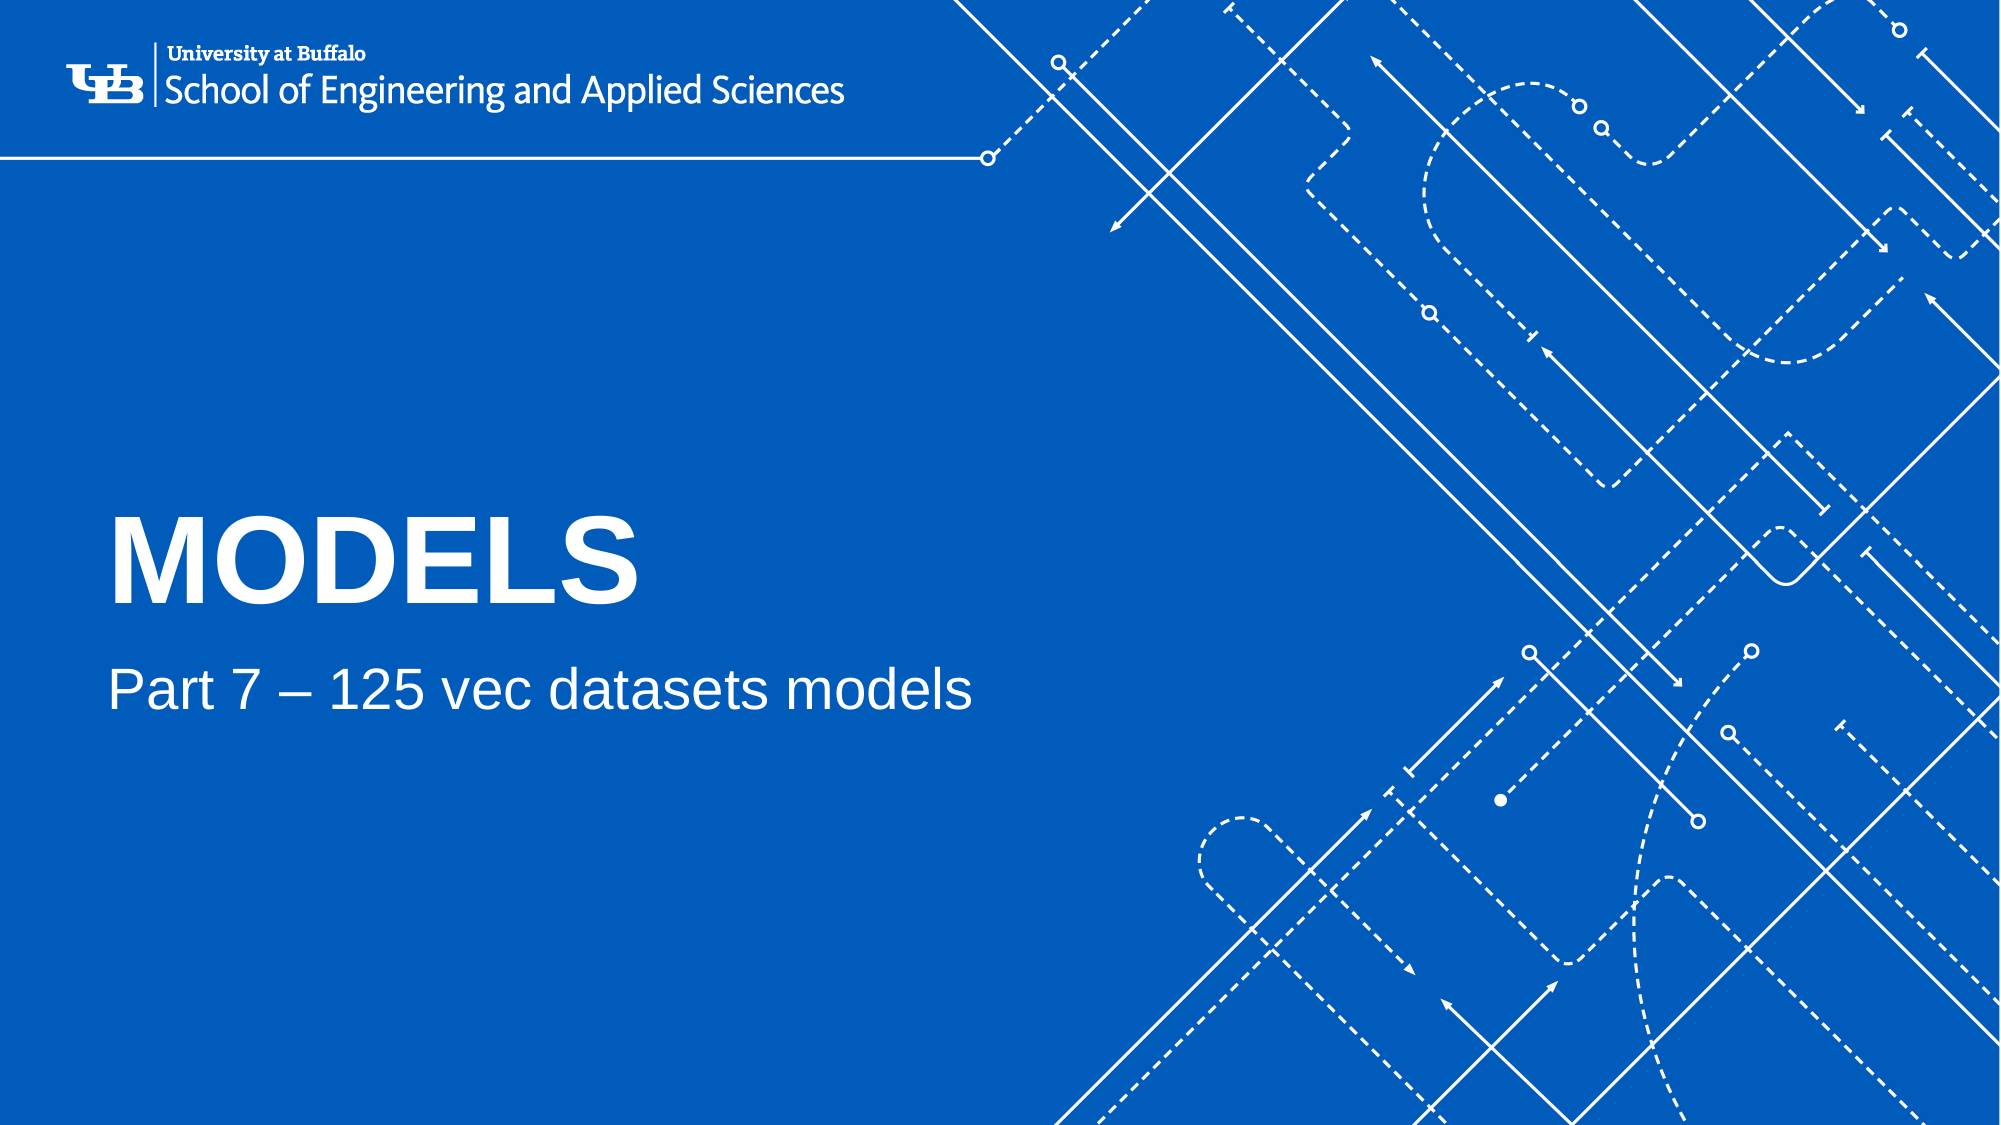

# Models
Part 7 – 125 vec datasets models